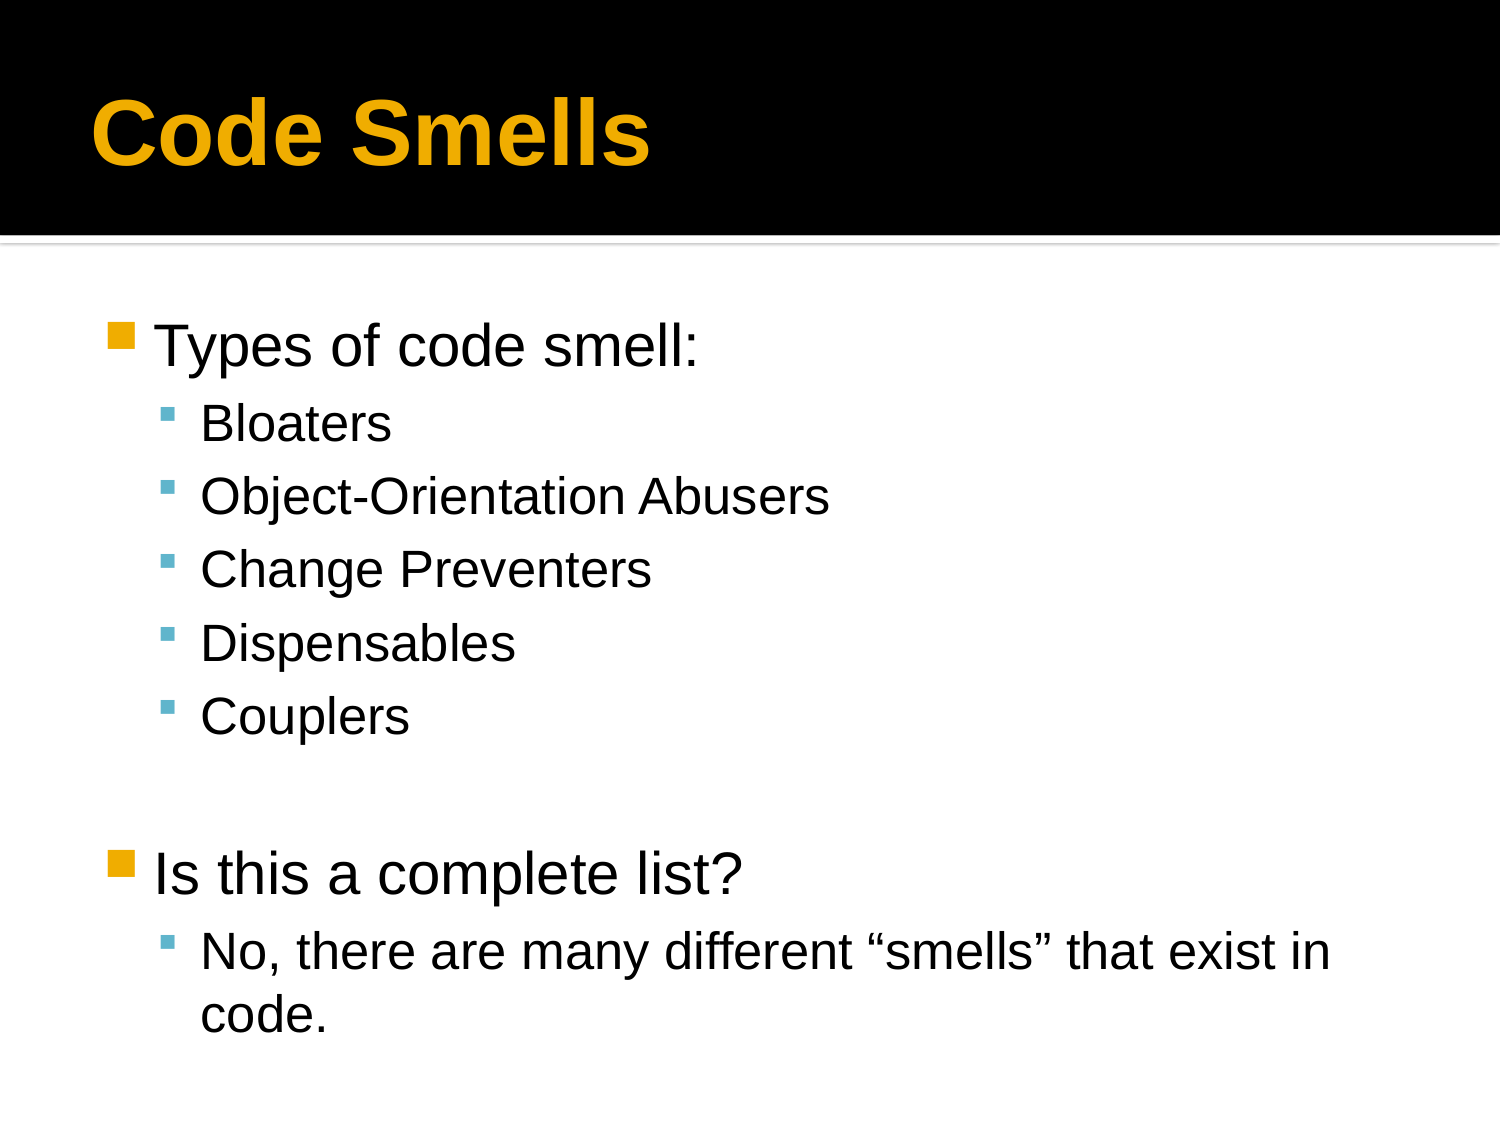

# Code Smells
Types of code smell:
Bloaters
Object-Orientation Abusers
Change Preventers
Dispensables
Couplers

Is this a complete list?
No, there are many different “smells” that exist in code.